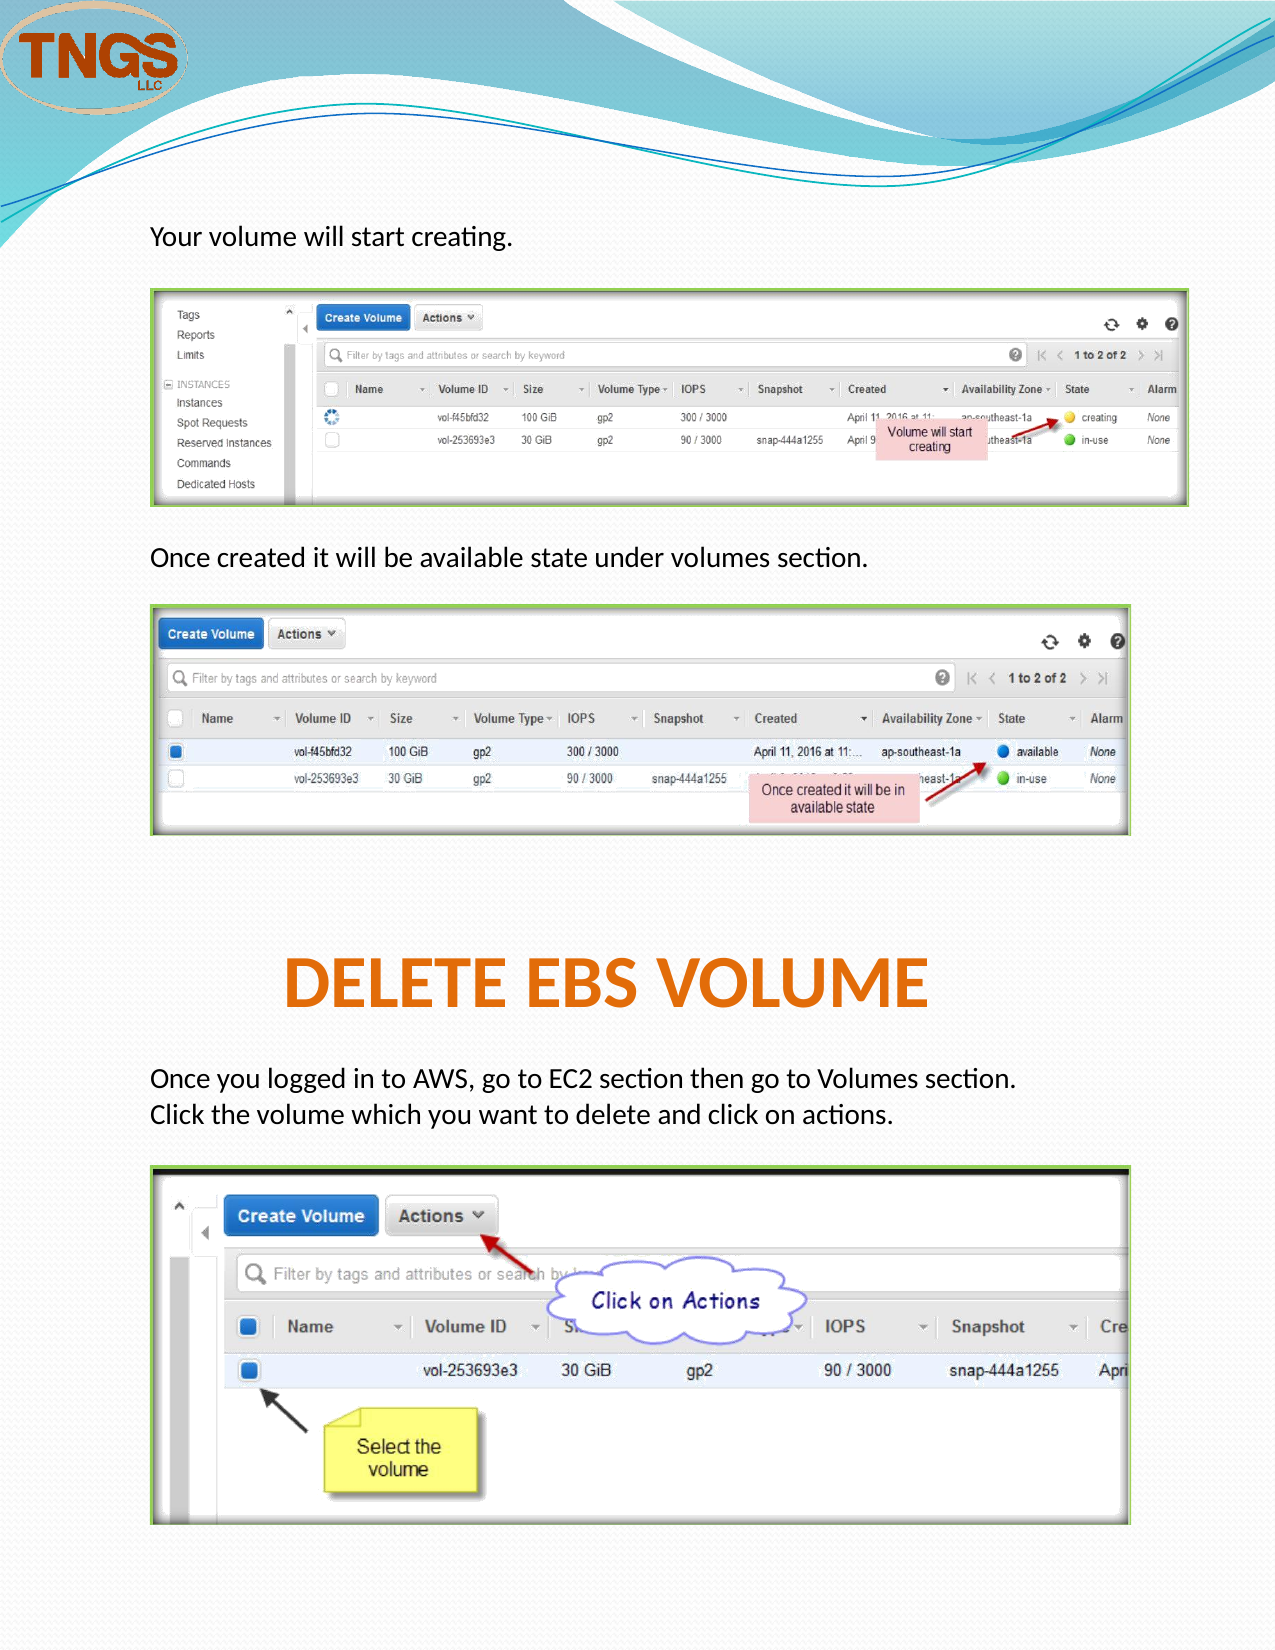

Your volume will start creating.

Once created it will be available state under volumes section.

DELETE EBS VOLUME
Once you logged in to AWS, go to EC2 section then go to Volumes section.  Click the volume which you want to delete and click on actions.